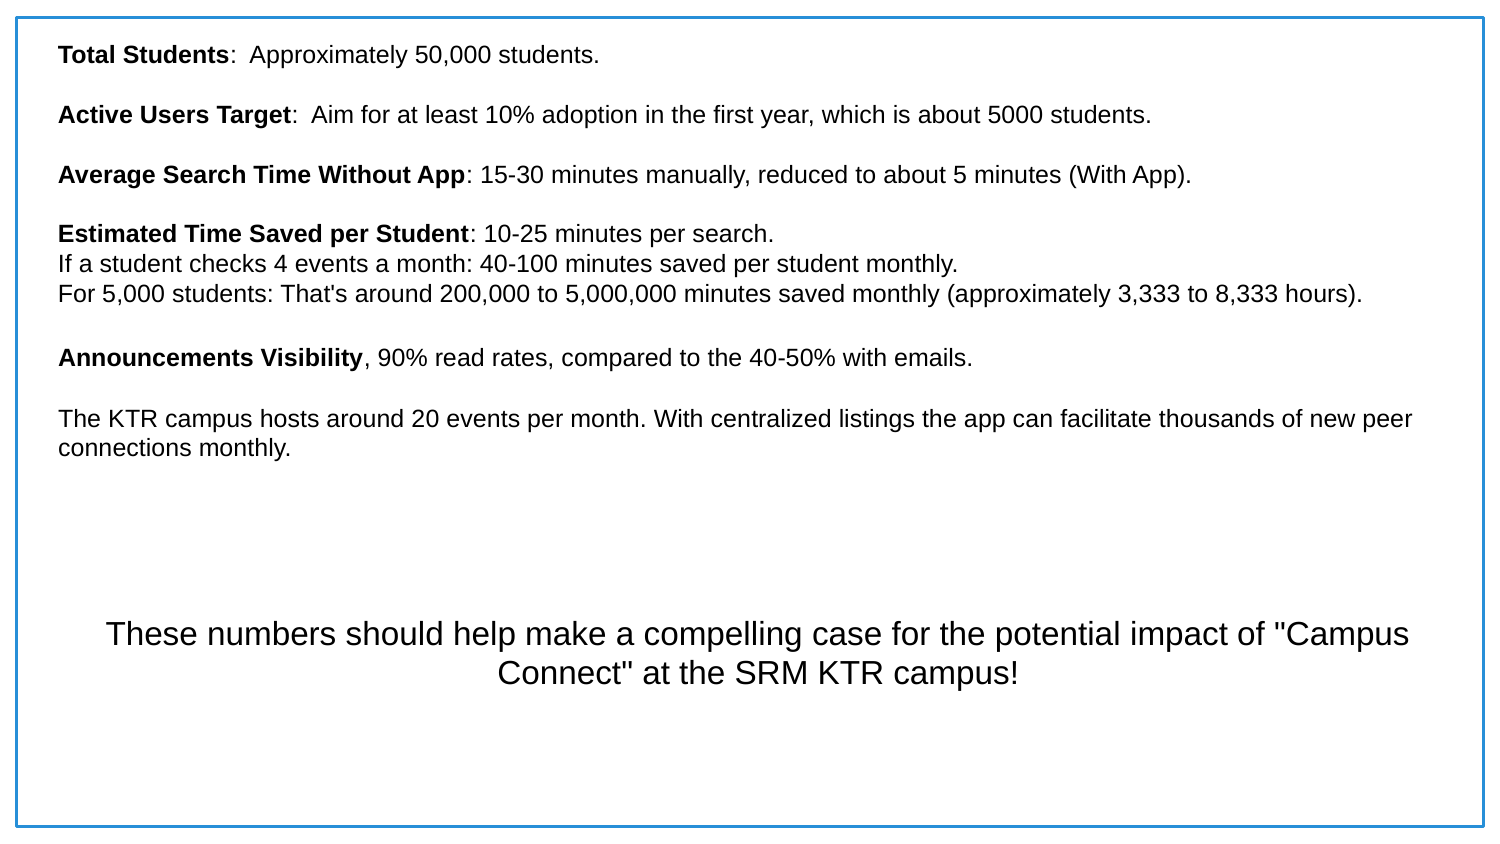

Total Students:  Approximately 50,000 students.

Active Users Target:  Aim for at least 10% adoption in the first year, which is about 5000 students.

Average Search Time Without App: 15-30 minutes manually, reduced to about 5 minutes (With App).

Estimated Time Saved per Student: 10-25 minutes per search.
If a student checks 4 events a month: 40-100 minutes saved per student monthly.
For 5,000 students: That's around 200,000 to 5,000,000 minutes saved monthly (approximately 3,333 to 8,333 hours).
Announcements Visibility, 90% read rates, compared to the 40-50% with emails.
The KTR campus hosts around 20 events per month. With centralized listings the app can facilitate thousands of new peer connections monthly.

These numbers should help make a compelling case for the potential impact of "Campus Connect" at the SRM KTR campus!